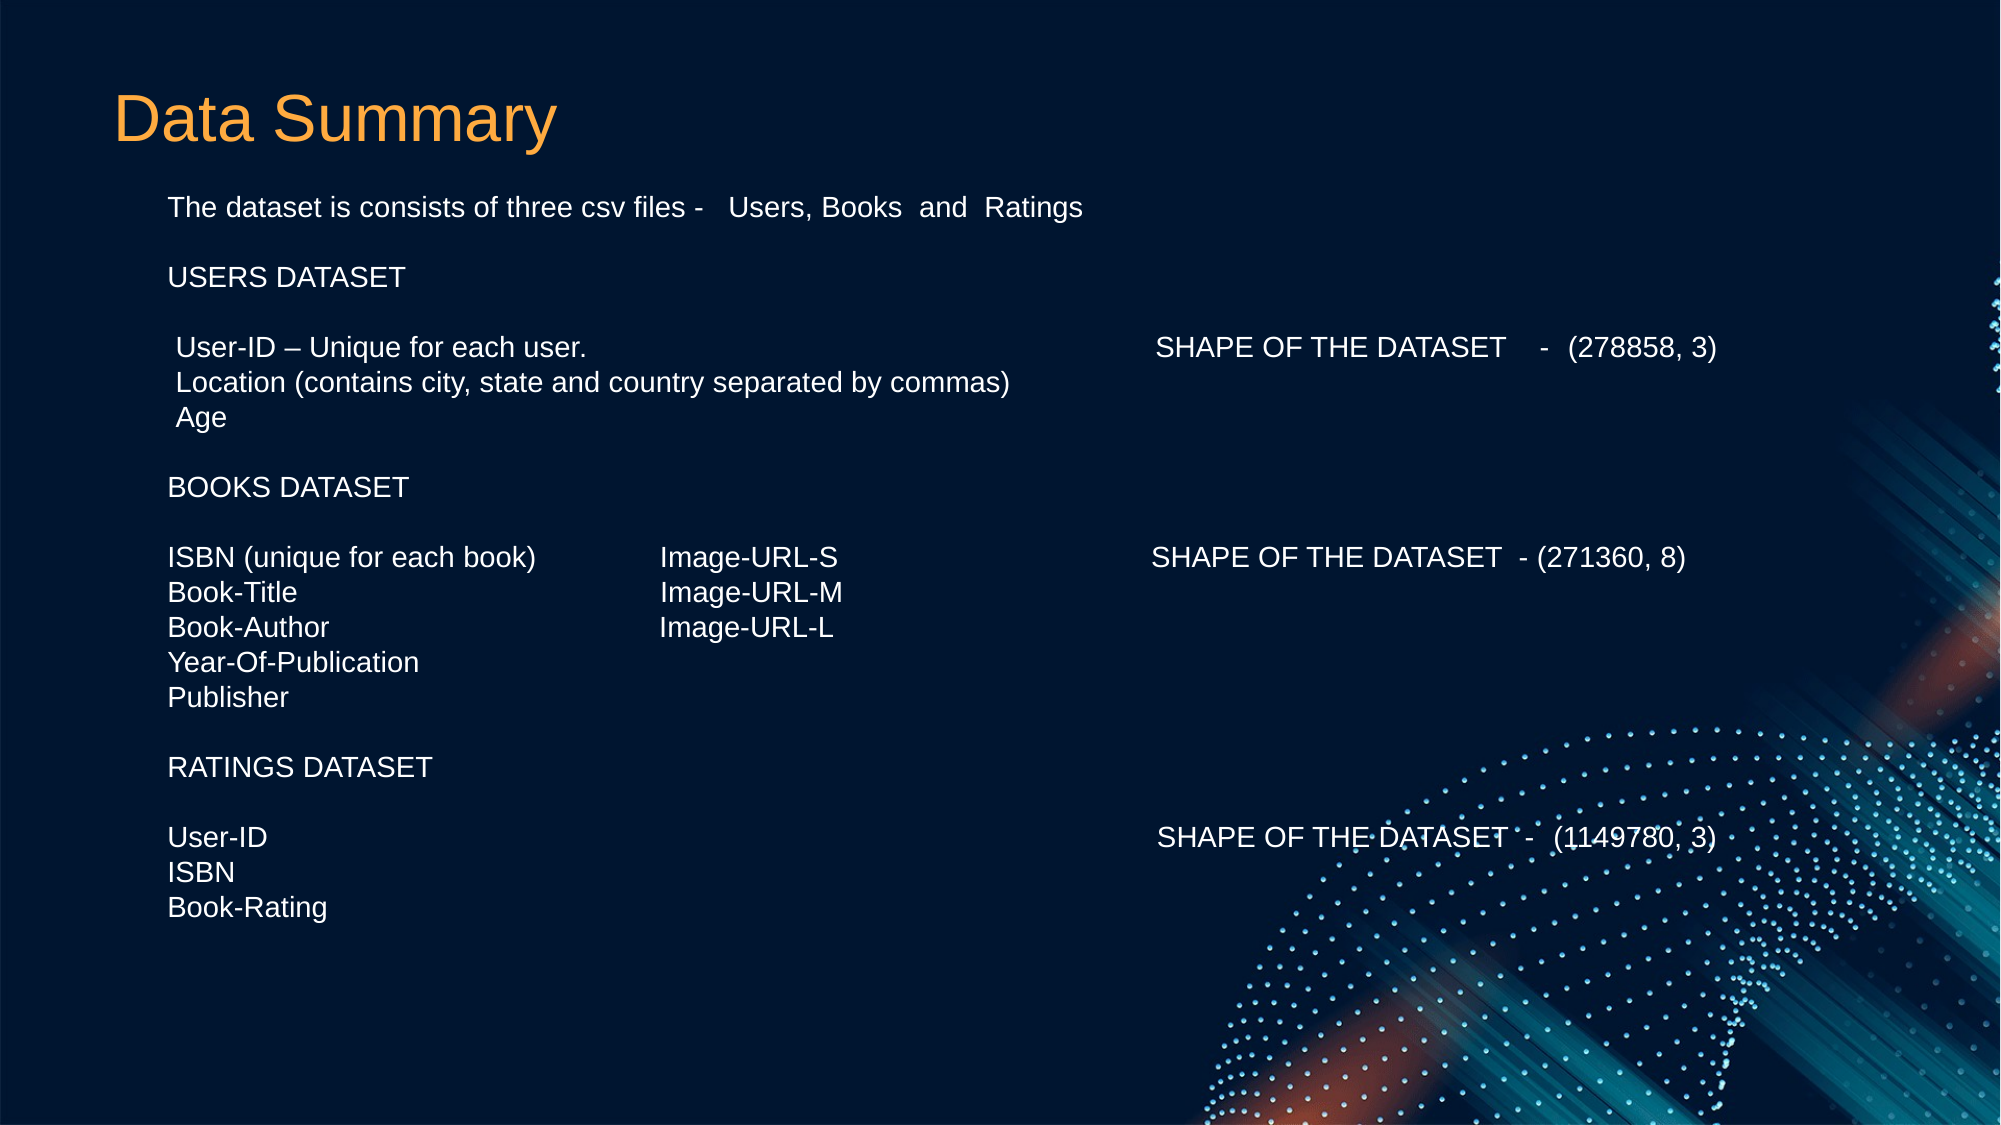

# Data Summary
The dataset is consists of three csv files -   Users, Books  and  Ratings

USERS DATASET

 User-ID – Unique for each user.                                                                     SHAPE OF THE DATASET    -  (278858, 3)
 Location (contains city, state and country separated by commas)
 Age

BOOKS DATASET

ISBN (unique for each book)               Image-URL-S                                      SHAPE OF THE DATASET  - (271360, 8)
Book-Title                                            Image-URL-M
Book-Author                                        Image-URL-L
Year-Of-Publication
Publisher

RATINGS DATASET

User-ID                                                                                                            SHAPE OF THE DATASET  -  (1149780, 3)
ISBN
Book-Rating